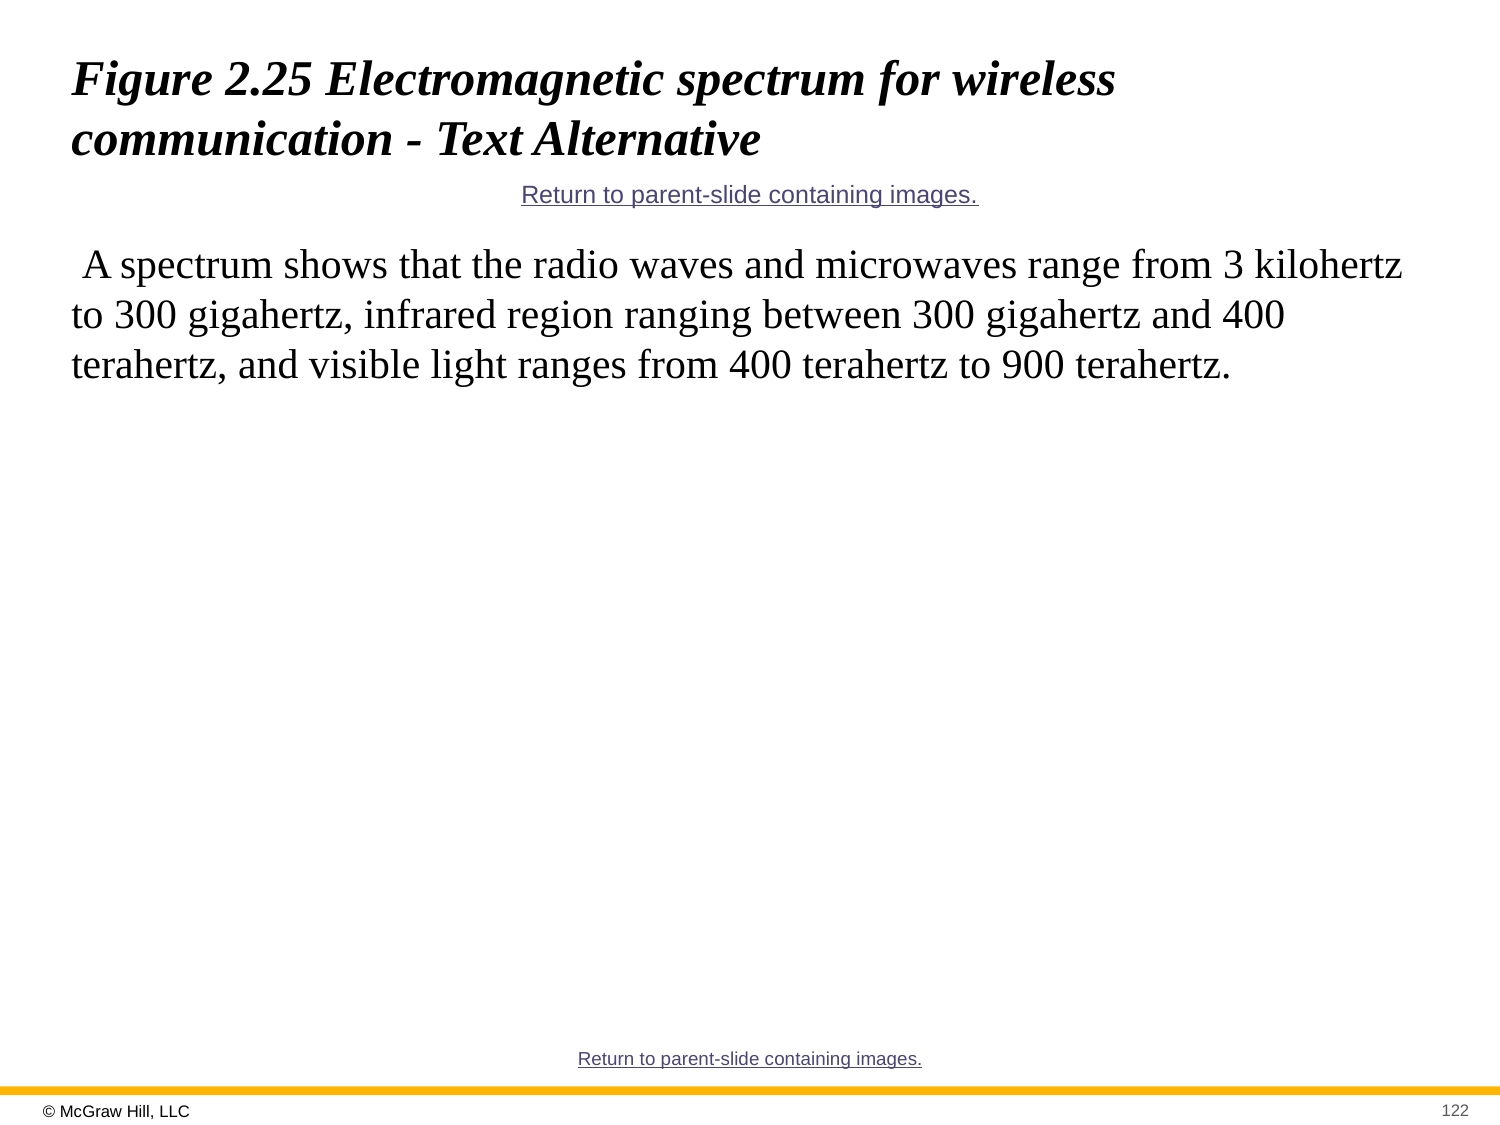

# Figure 2.25 Electromagnetic spectrum for wireless communication - Text Alternative
Return to parent-slide containing images.
 A spectrum shows that the radio waves and microwaves range from 3 kilohertz to 300 gigahertz, infrared region ranging between 300 gigahertz and 400 terahertz, and visible light ranges from 400 terahertz to 900 terahertz.
Return to parent-slide containing images.
122